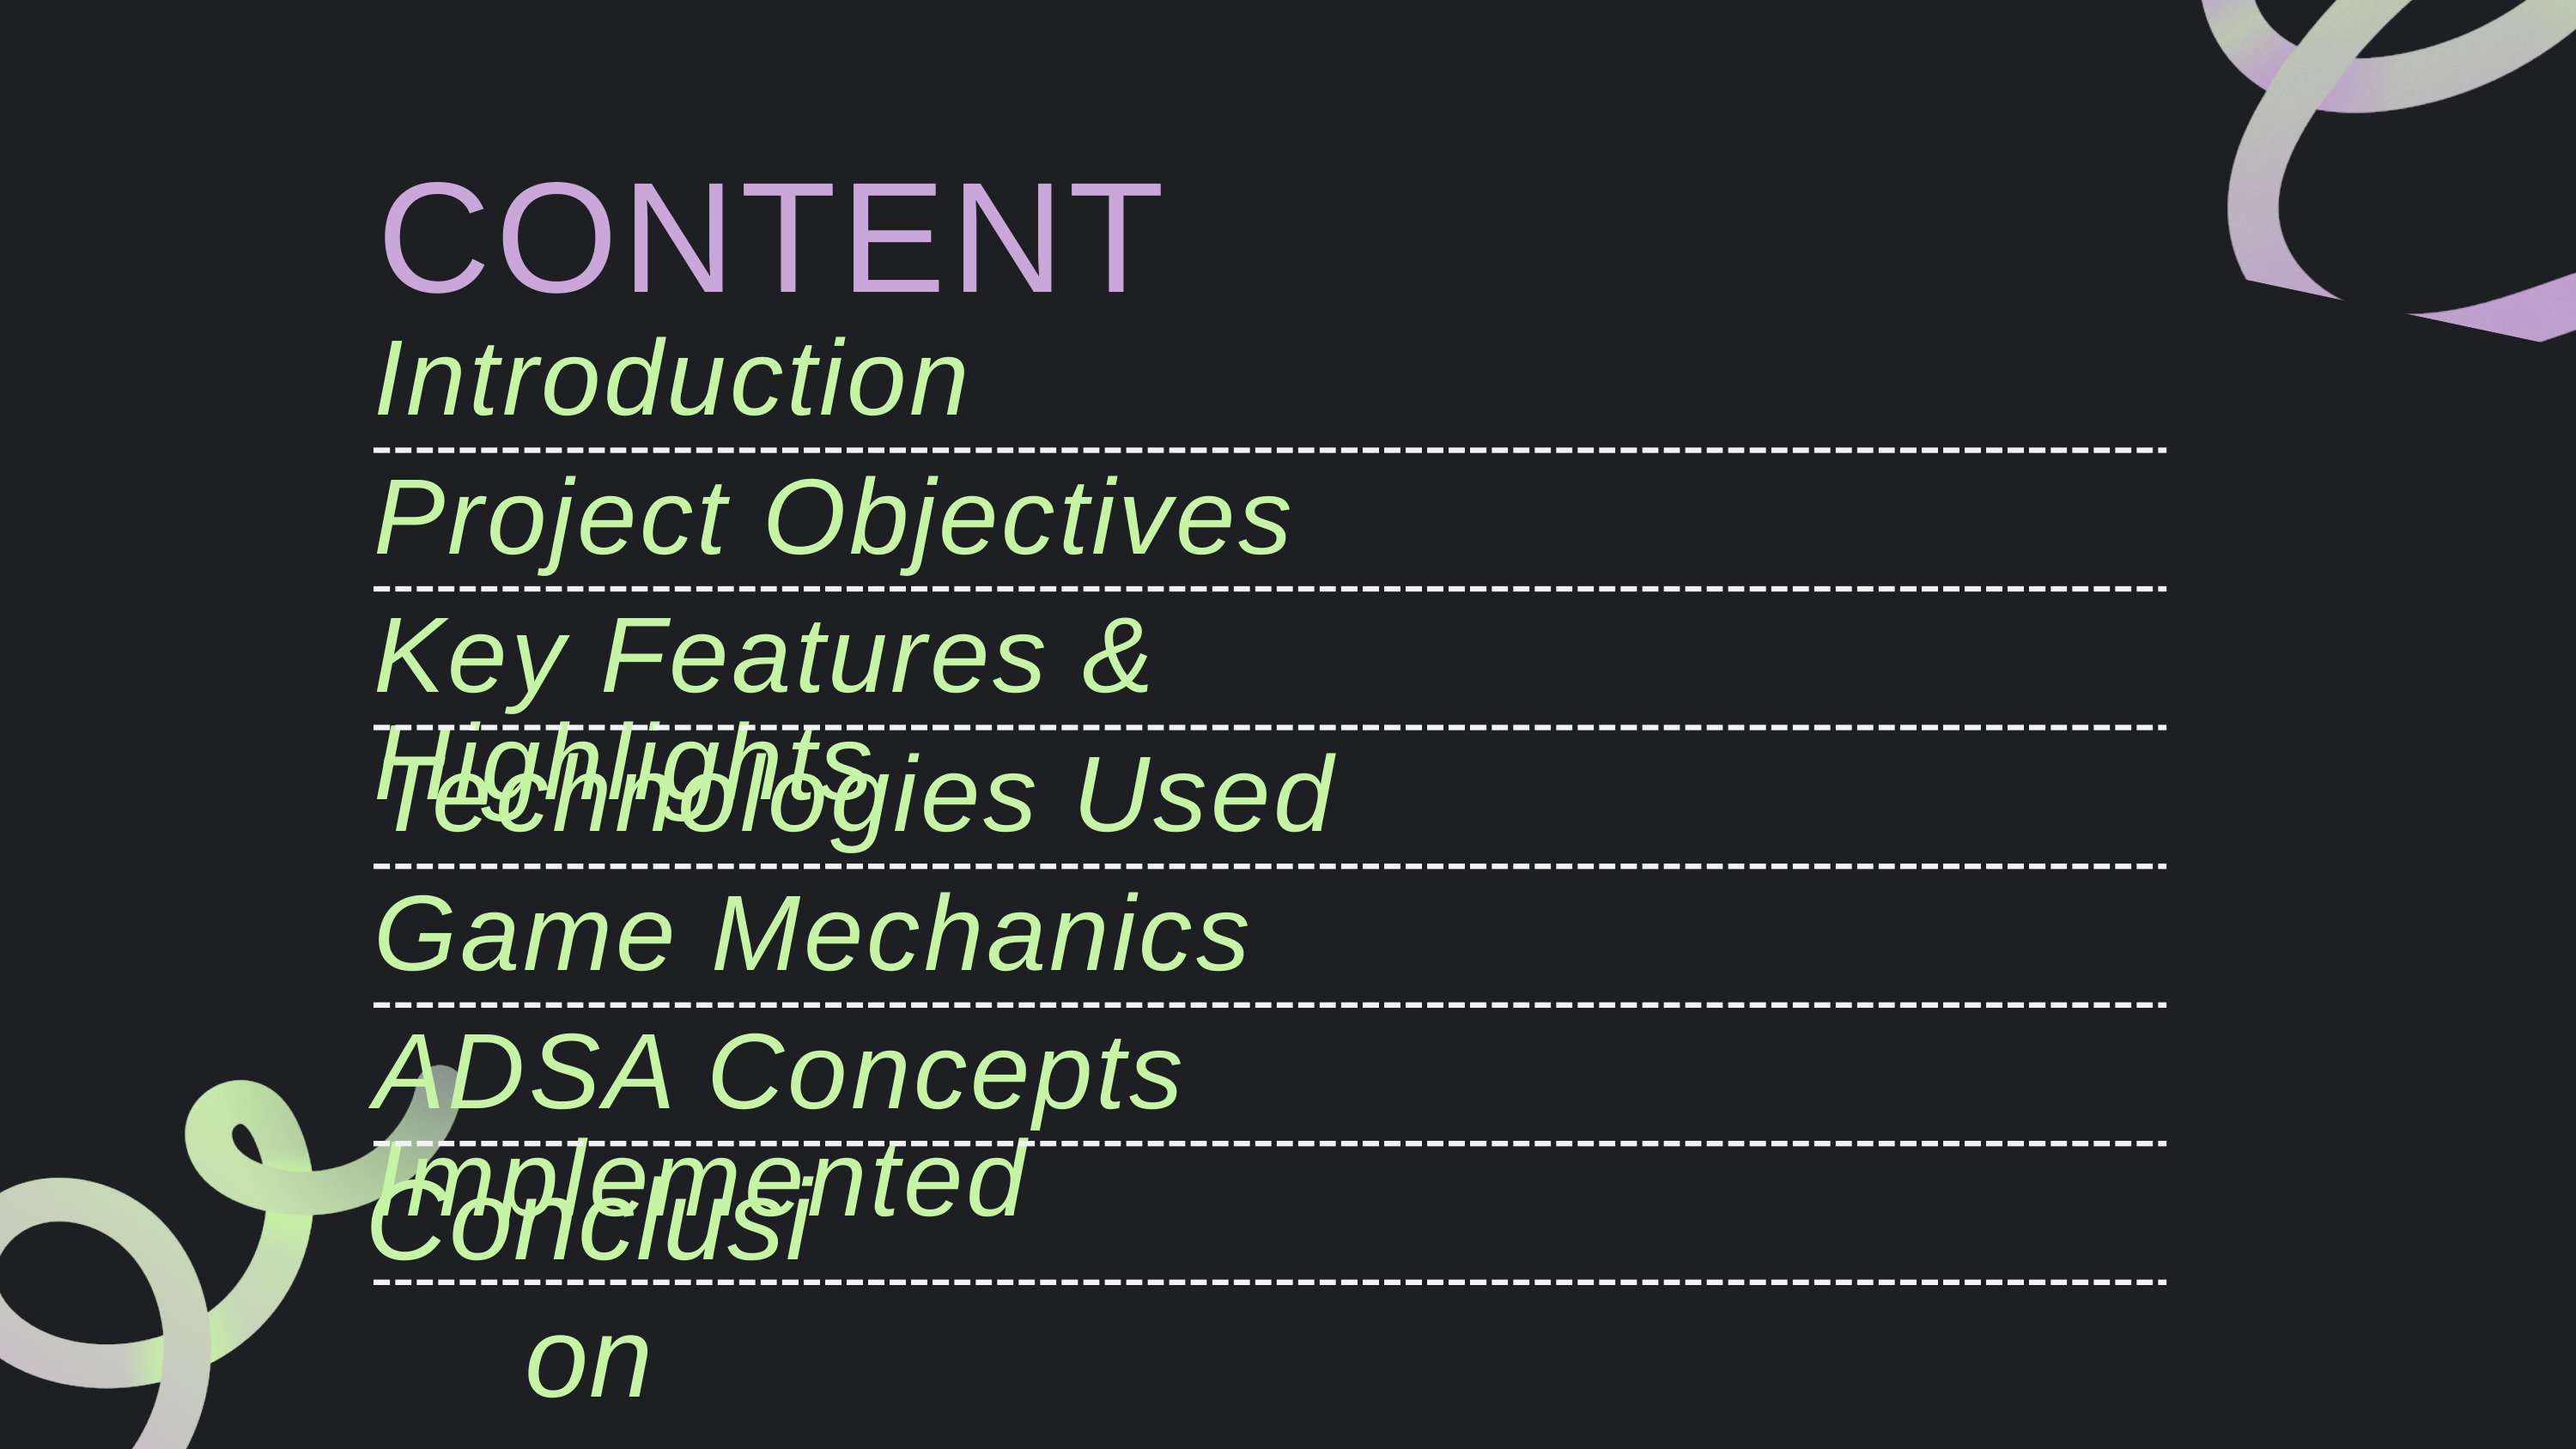

CONTENT
Introduction

Project Objectives

Key Features & Highlights

Technologies Used

Game Mechanics

ADSA Concepts Implemented

Conclusion